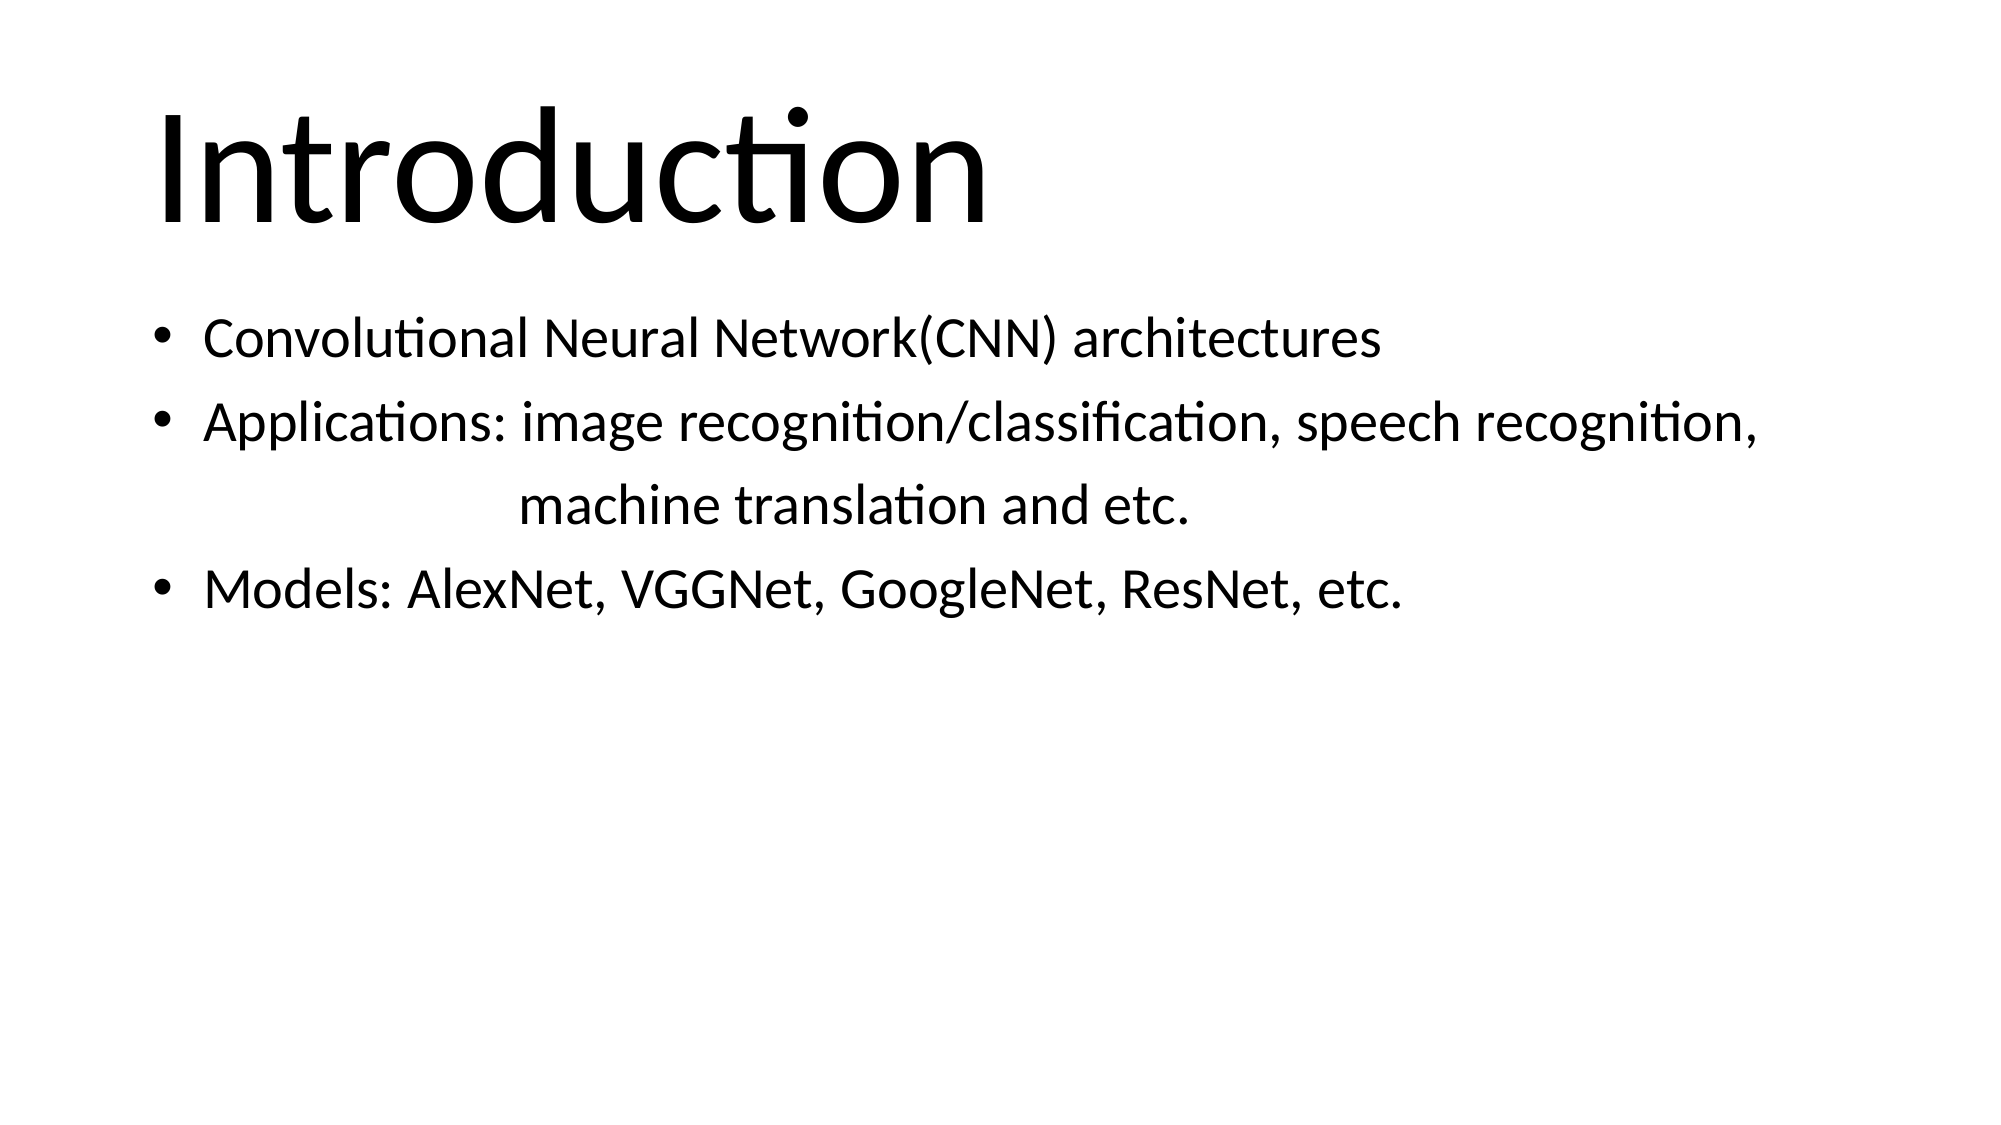

# Introduction
 Convolutional Neural Network(CNN) architectures
 Applications: image recognition/classification, speech recognition,
		     machine translation and etc.
 Models: AlexNet, VGGNet, GoogleNet, ResNet, etc.